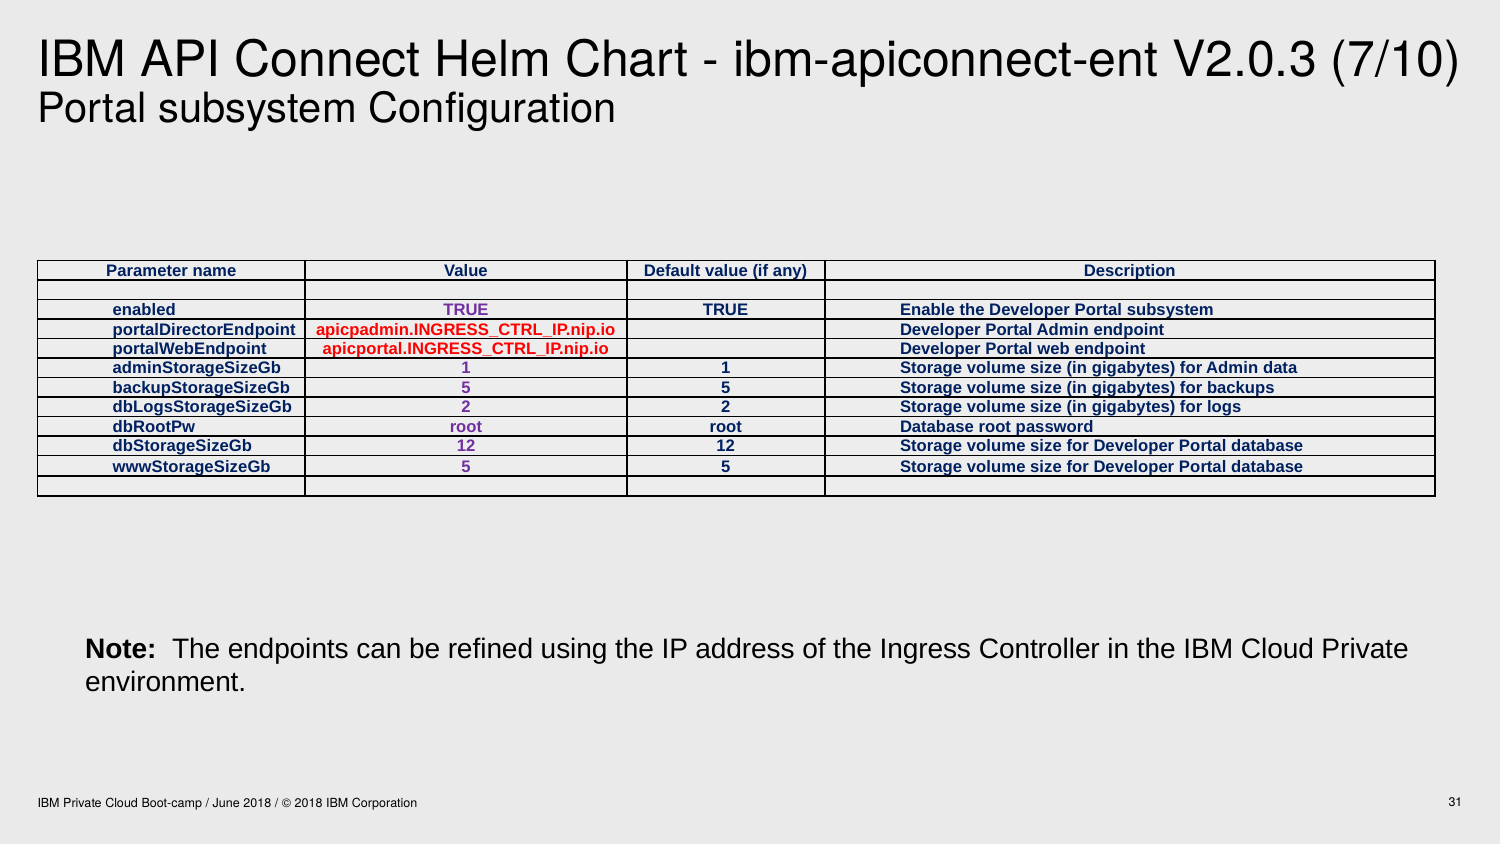

# IBM API Connect Helm Chart - ibm-apiconnect-ent V2.0.3 (7/10) Portal subsystem Configuration
| Parameter name | Value | Default value (if any) | Description |
| --- | --- | --- | --- |
|  |  |  |  |
| enabled | TRUE | TRUE | Enable the Developer Portal subsystem |
| portalDirectorEndpoint | apicpadmin.INGRESS\_CTRL\_IP.nip.io |  | Developer Portal Admin endpoint |
| portalWebEndpoint | apicportal.INGRESS\_CTRL\_IP.nip.io |  | Developer Portal web endpoint |
| adminStorageSizeGb | 1 | 1 | Storage volume size (in gigabytes) for Admin data |
| backupStorageSizeGb | 5 | 5 | Storage volume size (in gigabytes) for backups |
| dbLogsStorageSizeGb | 2 | 2 | Storage volume size (in gigabytes) for logs |
| dbRootPw | root | root | Database root password |
| dbStorageSizeGb | 12 | 12 | Storage volume size for Developer Portal database |
| wwwStorageSizeGb | 5 | 5 | Storage volume size for Developer Portal database |
|  |  |  |  |
Note:  The endpoints can be refined using the IP address of the Ingress Controller in the IBM Cloud Private environment.
IBM Private Cloud Boot-camp / June 2018 / © 2018 IBM Corporation
31